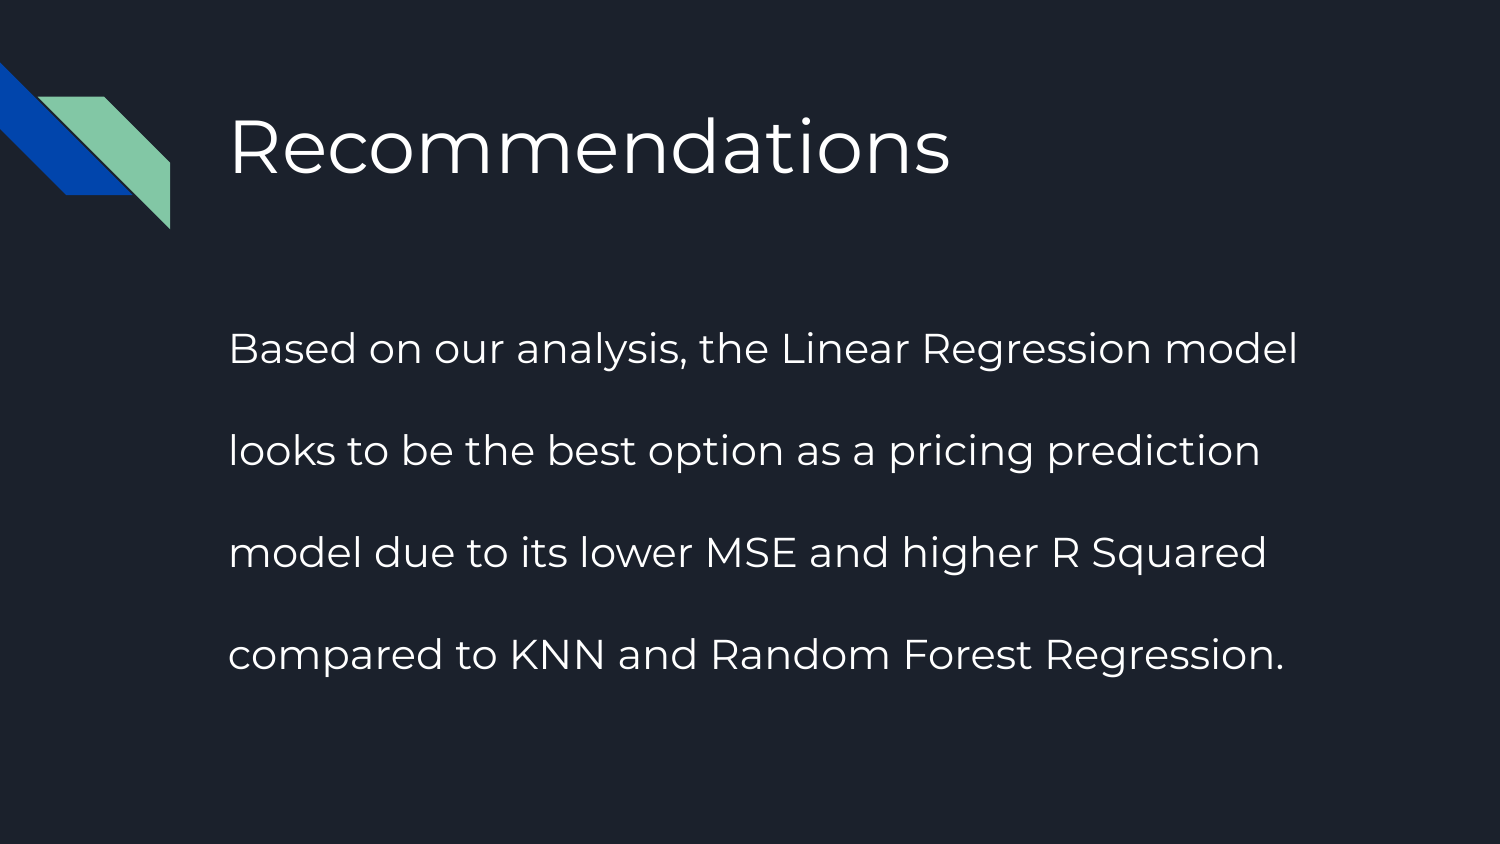

# Recommendations
Based on our analysis, the Linear Regression model looks to be the best option as a pricing prediction model due to its lower MSE and higher R Squared compared to KNN and Random Forest Regression.